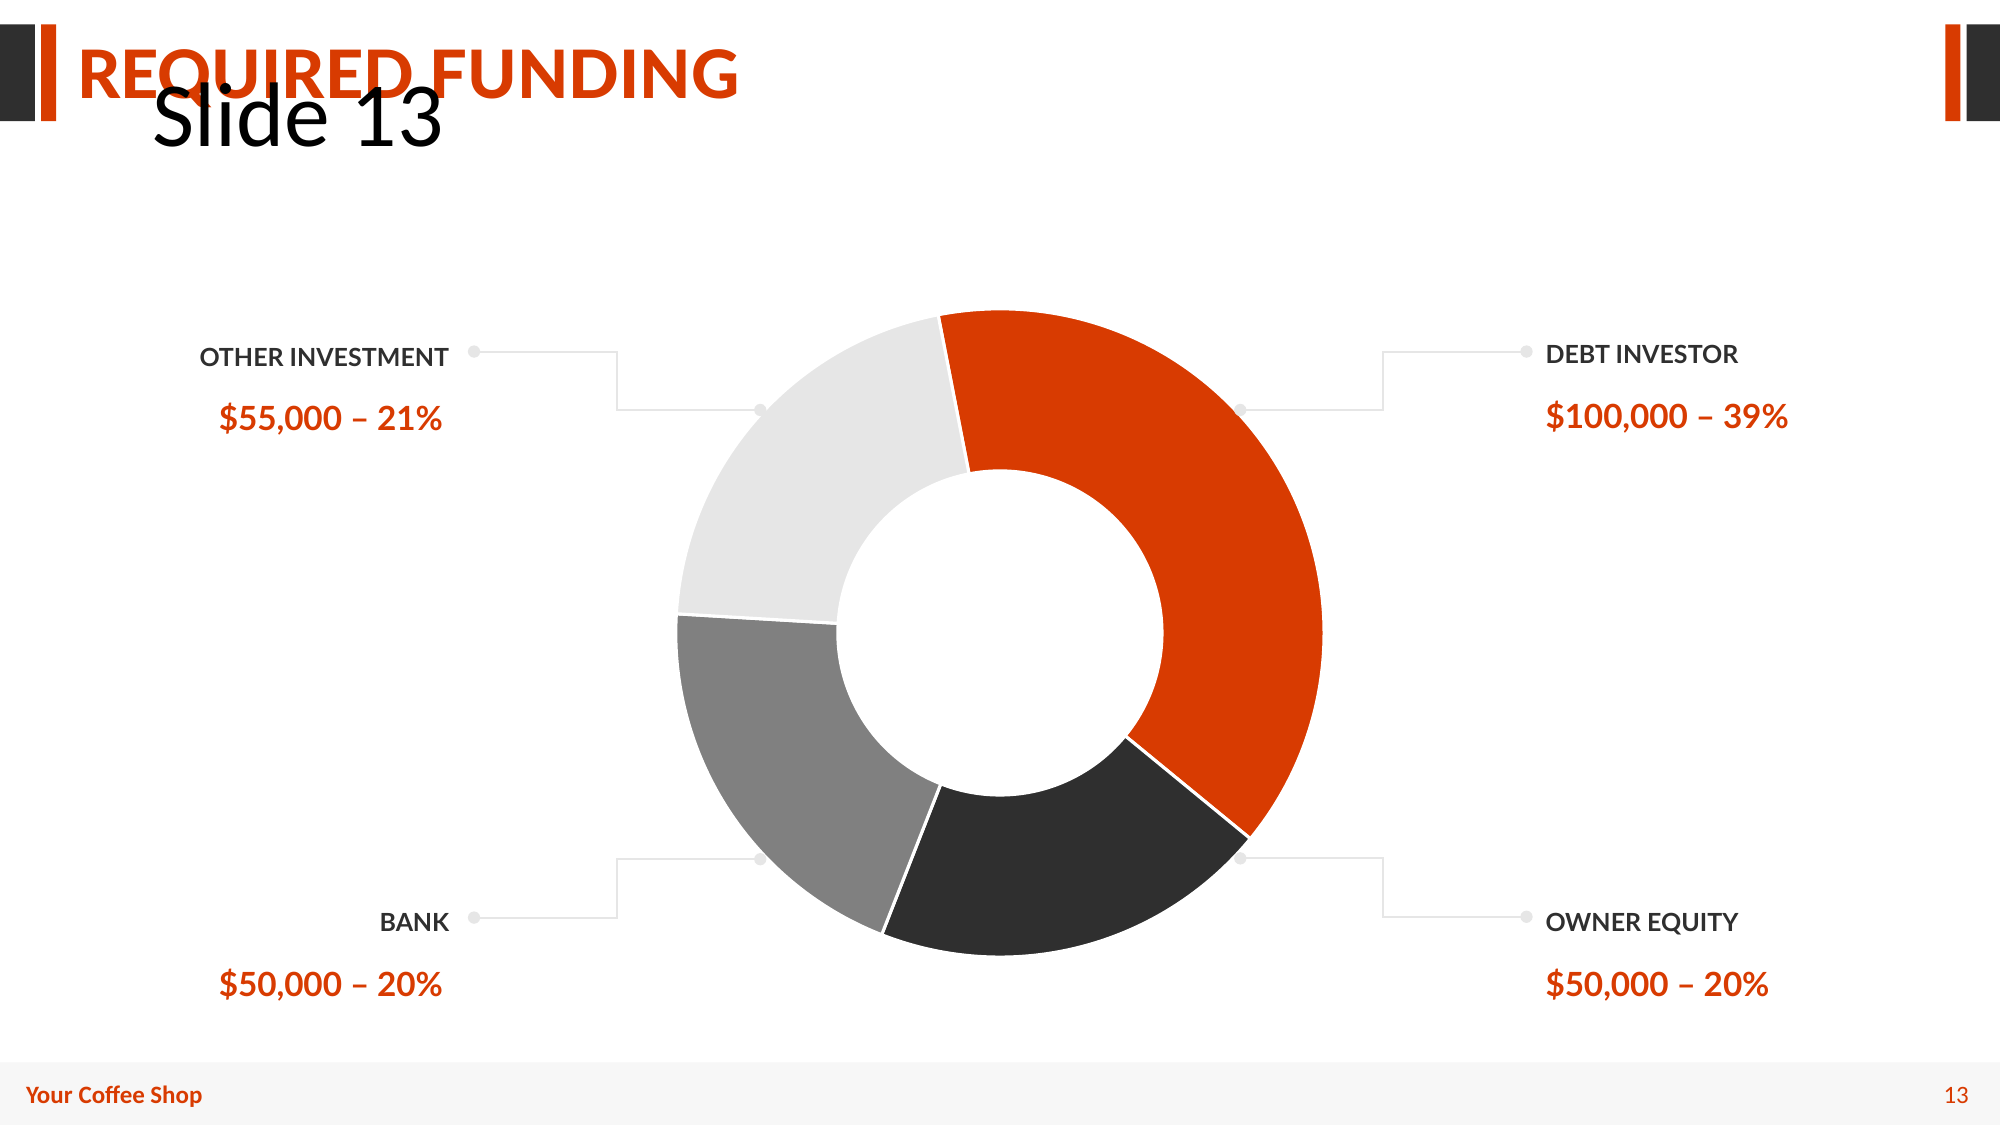

REQUIRED FUNDING
# Slide 13

### Chart

| Category | Column1 |
|---|---|
| DEBT INVESTOR | 0.39 |
| OWNER EQUITY INVESTMENT | 0.2 |
| BANK  | 0.2 |
| OTHER INVESTMENT | 0.21 |
DEBT INVESTOR
$100,000 – 39%
OTHER INVESTMENT
$55,000 – 21%
BANK
$50,000 – 20%
OWNER EQUITY
$50,000 – 20%